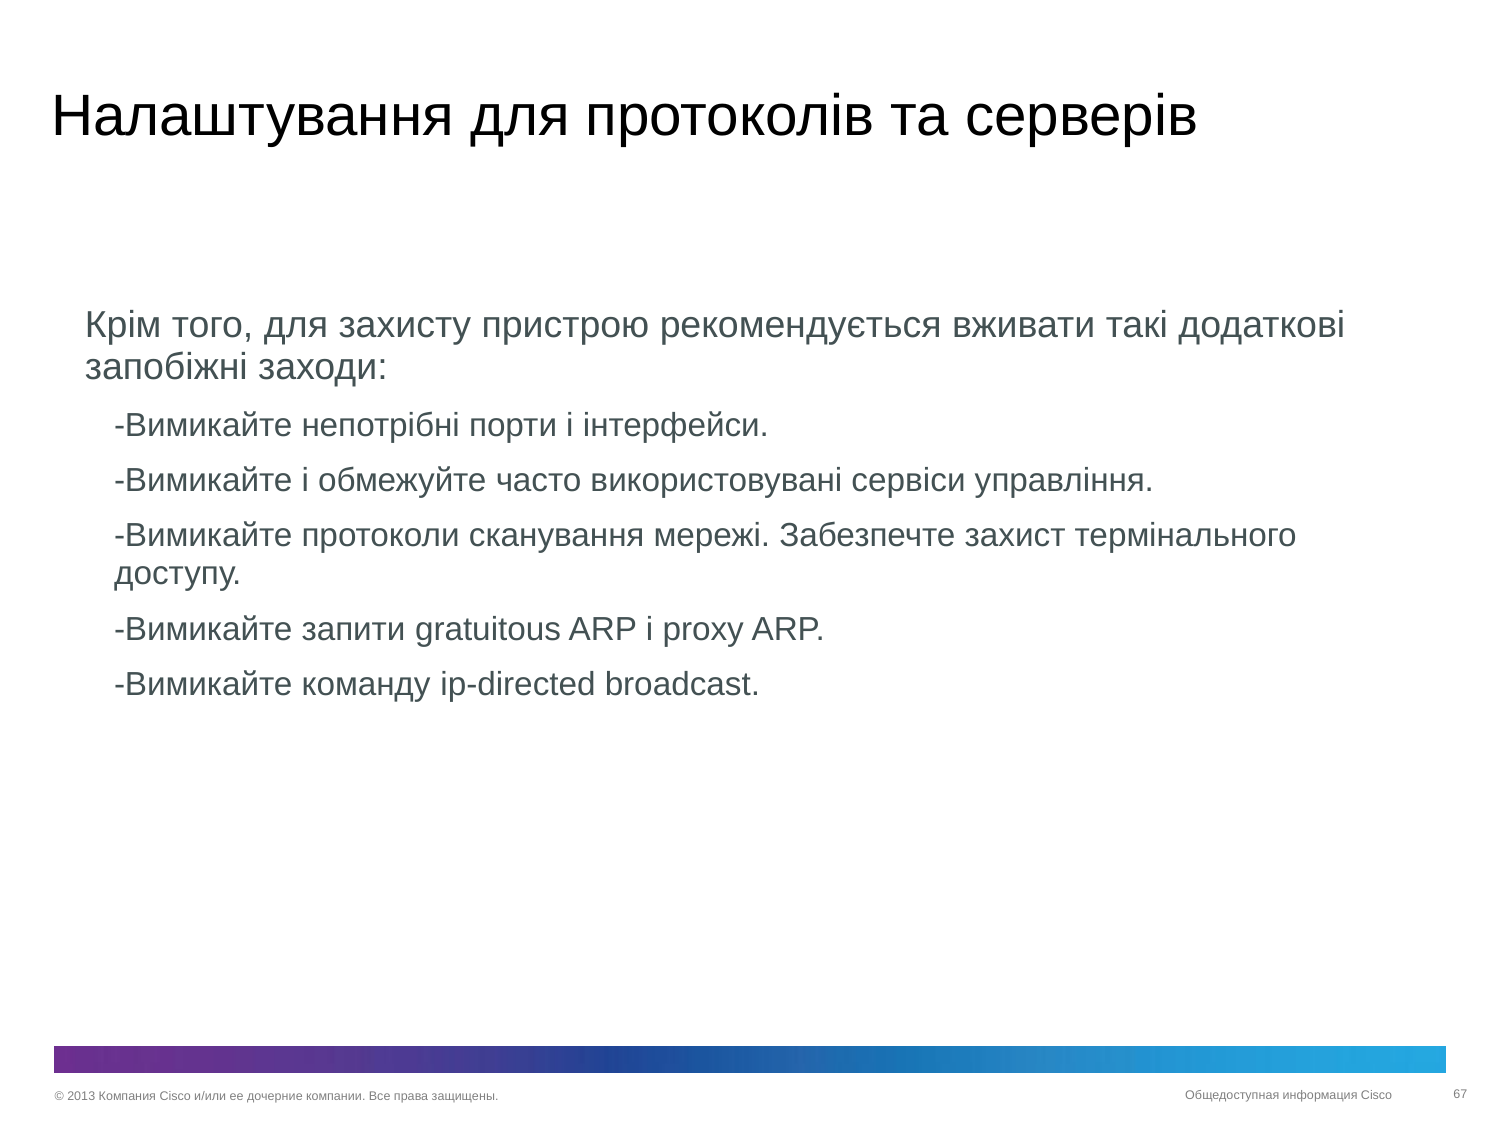

# Налаштування для протоколів та серверів

Крім того, для захисту пристрою рекомендується вживати такі додаткові запобіжні заходи:
-Вимикайте непотрібні порти і інтерфейси.
-Вимикайте і обмежуйте часто використовувані сервіси управління.
-Вимикайте протоколи сканування мережі. Забезпечте захист термінального доступу.
-Вимикайте запити gratuitous ARP і proxy ARP.
-Вимикайте команду ip-directed broadcast.